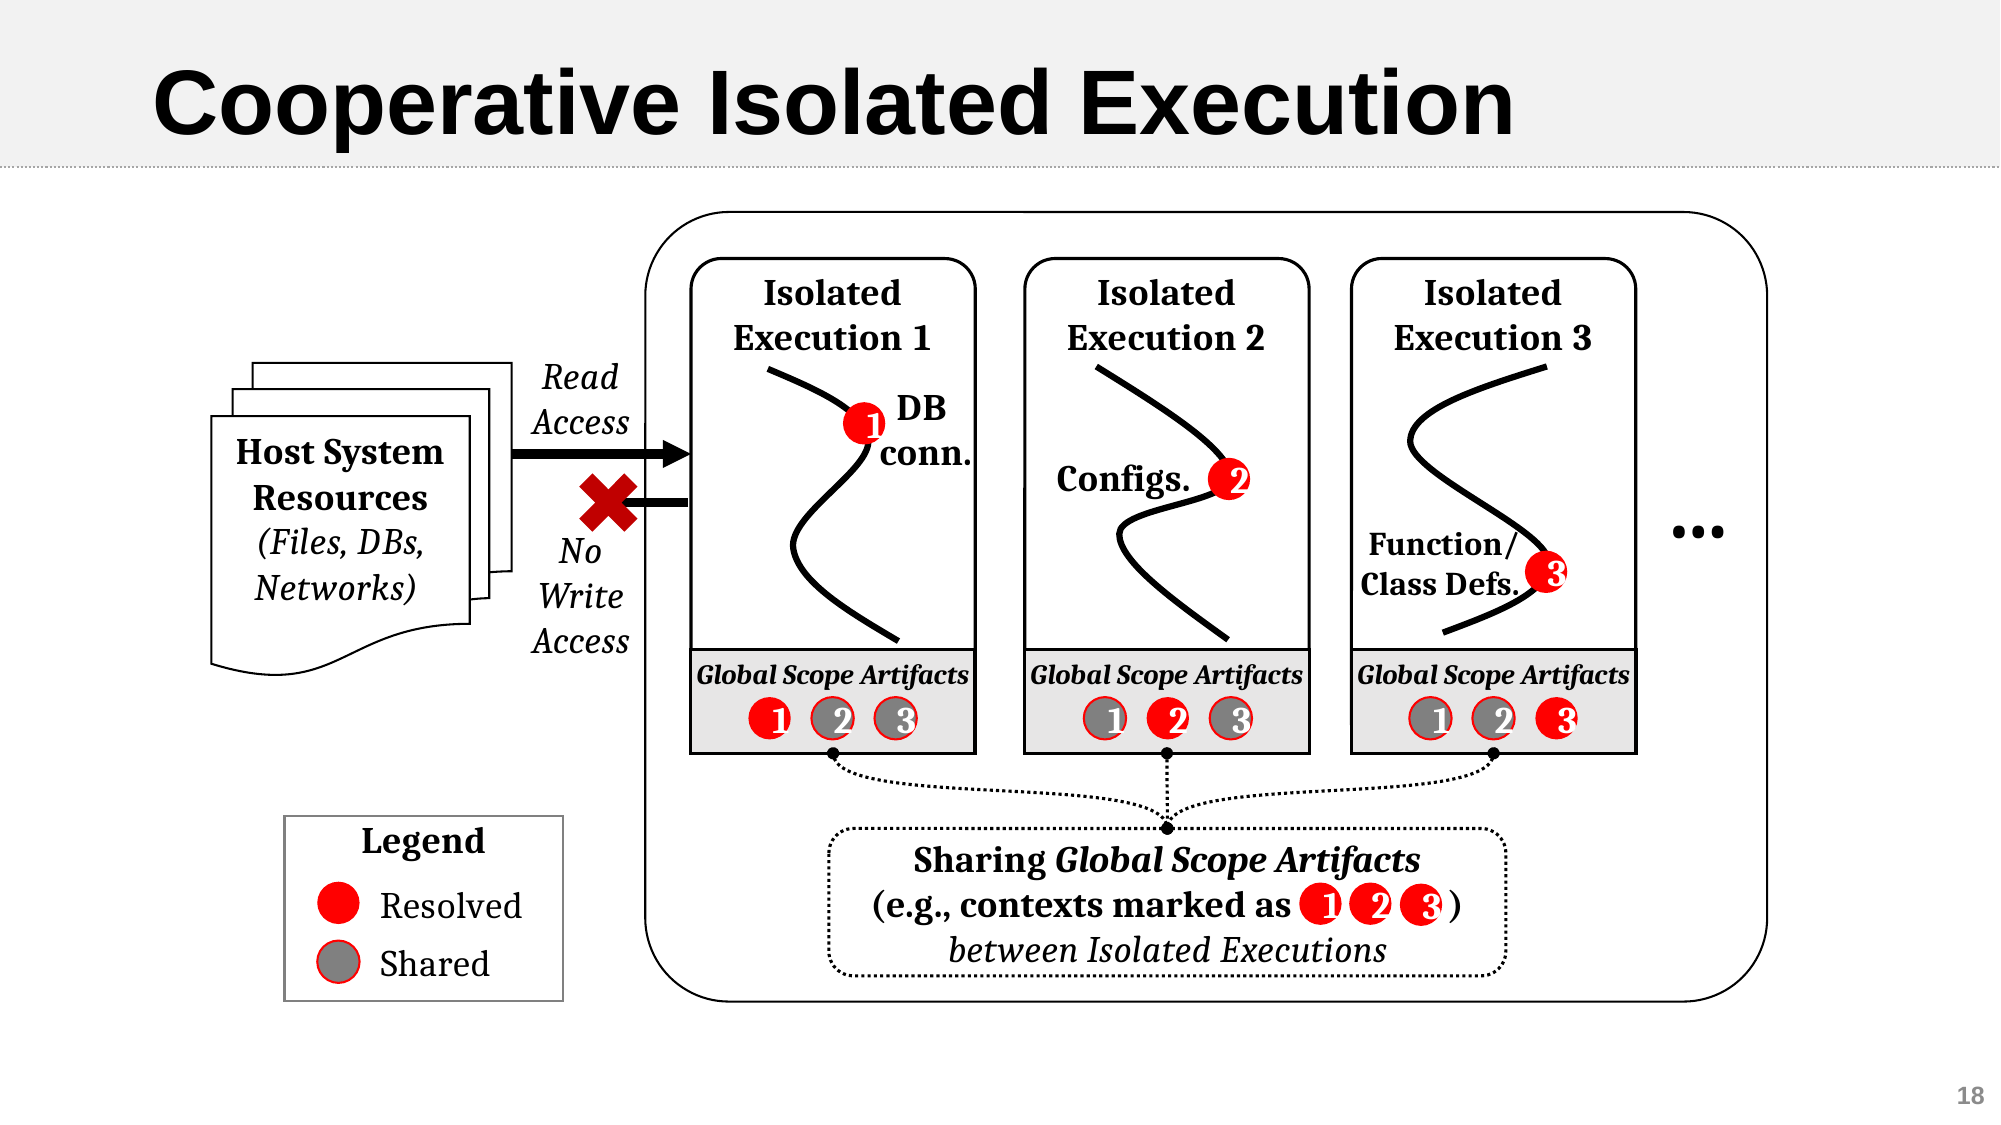

# Cooperative Isolated Execution

Isolated Execution 1
Isolated Execution 2
Isolated Execution 3
Read Access
Host System Resources
(Files, DBs, Networks)

DB
conn.
1
Configs.
…
2

Function/
Class Defs.
No Write Access
3
Global Scope Artifacts
Global Scope Artifacts
Global Scope Artifacts
1
2
3
1
2
3
1
2
3
Legend
Sharing Global Scope Artifacts
(e.g., contexts marked as                   ) between Isolated Executions
Resolved

1
2
3
Shared

18